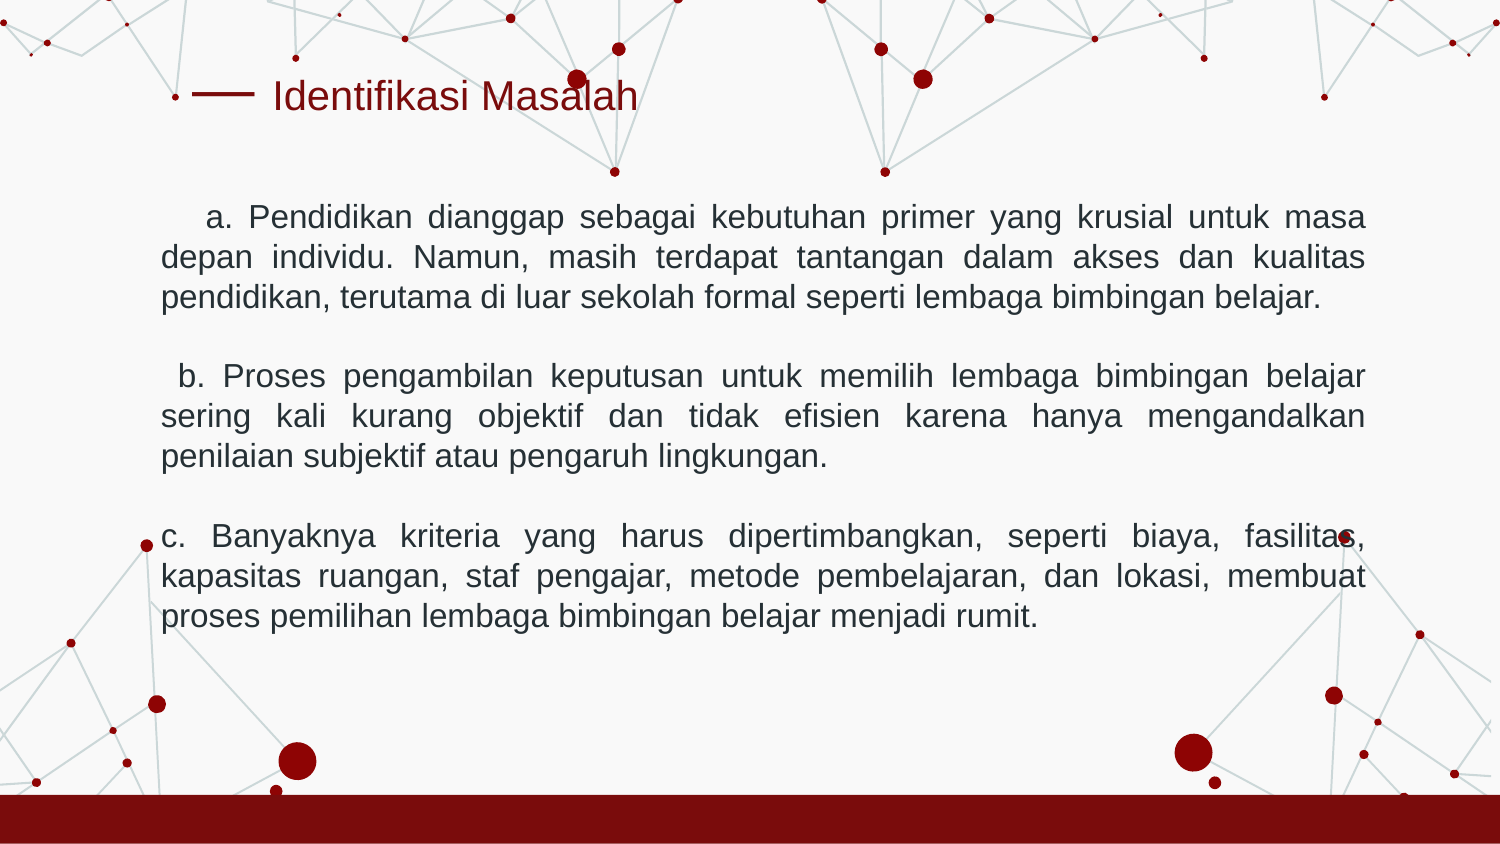

# — Identifikasi Masalah
   a. Pendidikan dianggap sebagai kebutuhan primer yang krusial untuk masa depan individu. Namun, masih terdapat tantangan dalam akses dan kualitas pendidikan, terutama di luar sekolah formal seperti lembaga bimbingan belajar.

 b. Proses pengambilan keputusan untuk memilih lembaga bimbingan belajar sering kali kurang objektif dan tidak efisien karena hanya mengandalkan penilaian subjektif atau pengaruh lingkungan.

c. Banyaknya kriteria yang harus dipertimbangkan, seperti biaya, fasilitas, kapasitas ruangan, staf pengajar, metode pembelajaran, dan lokasi, membuat proses pemilihan lembaga bimbingan belajar menjadi rumit.